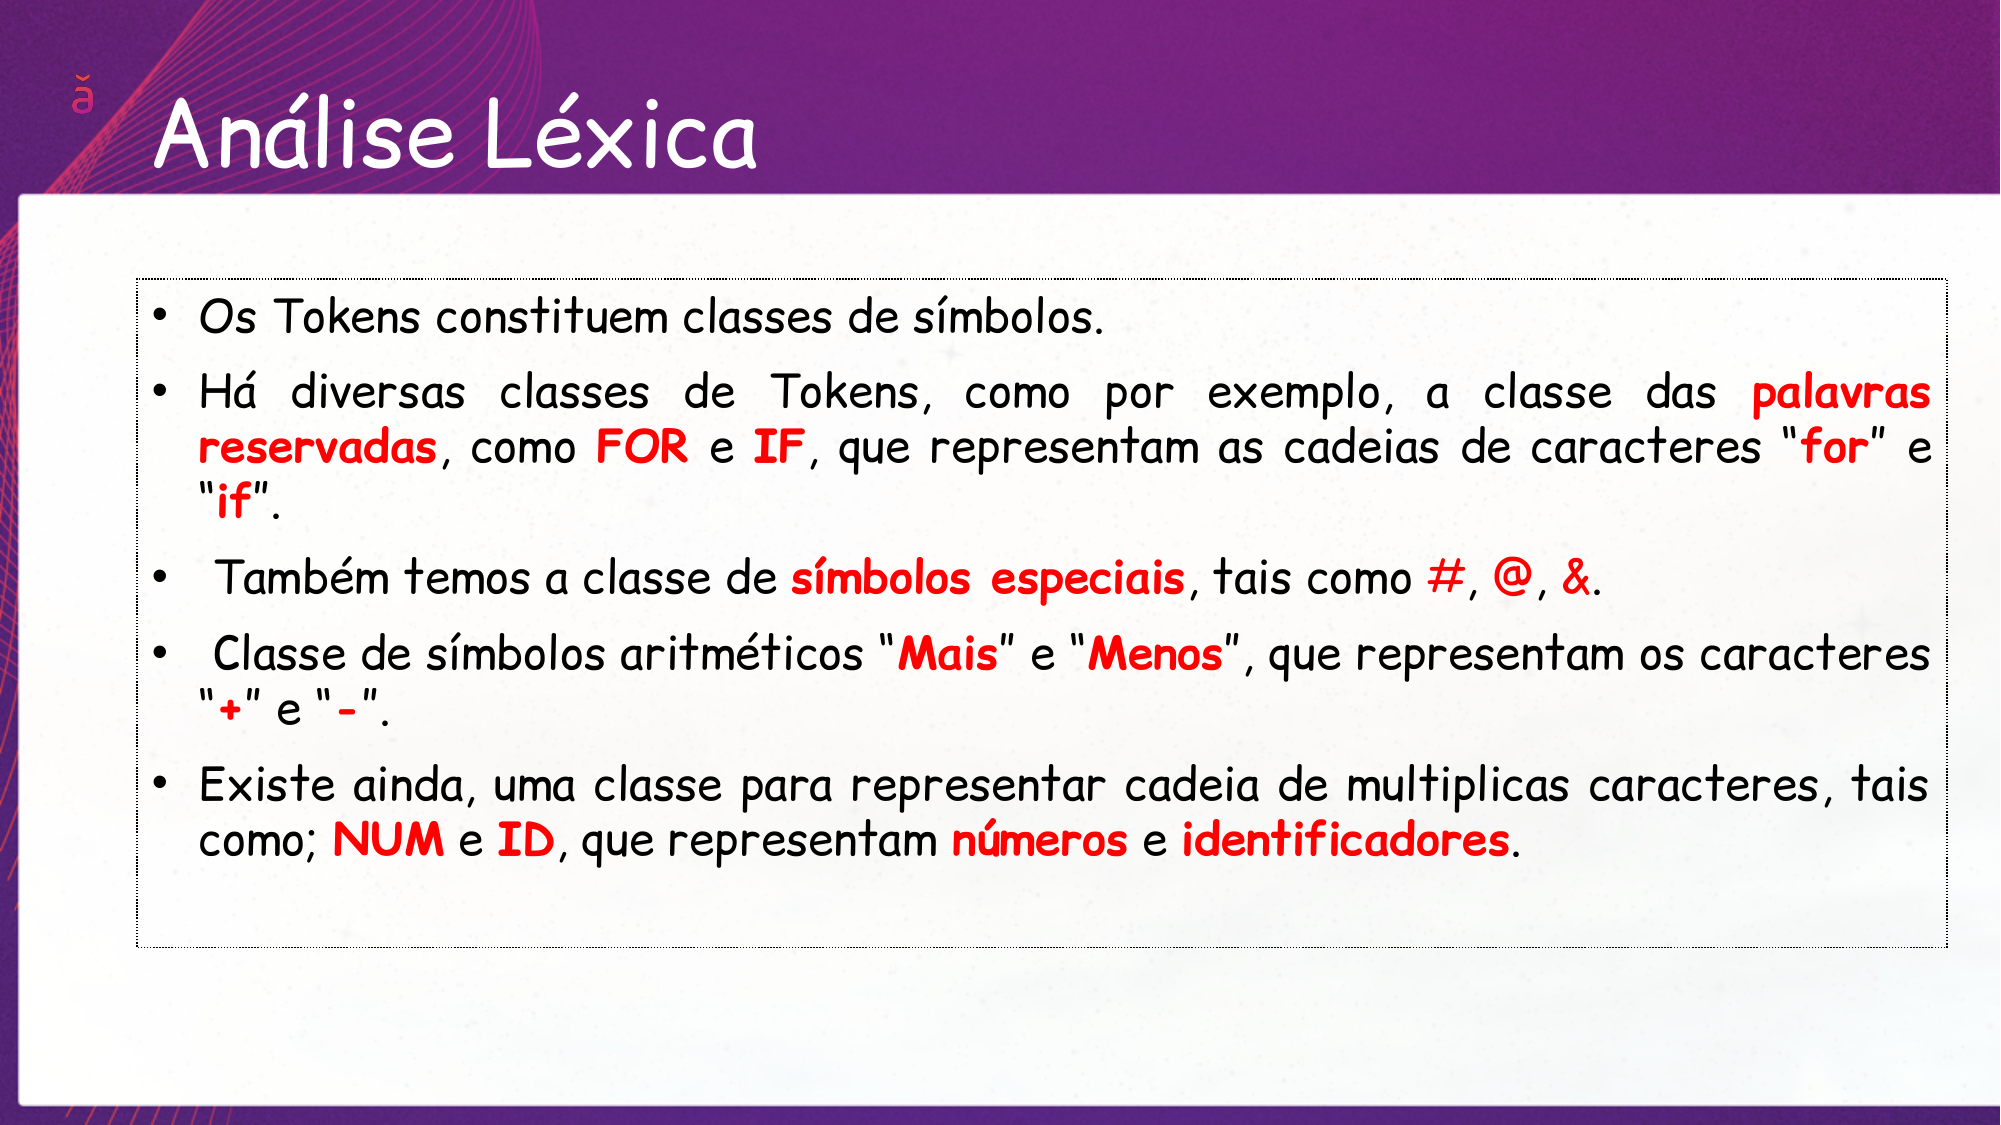

Análise Léxica
Os Tokens constituem classes de símbolos.
Há diversas classes de Tokens, como por exemplo, a classe das palavras reservadas, como FOR e IF, que representam as cadeias de caracteres “for” e “if”.
 Também temos a classe de símbolos especiais, tais como #, @, &.
 Classe de símbolos aritméticos “Mais” e “Menos”, que representam os caracteres “+” e “-”.
Existe ainda, uma classe para representar cadeia de multiplicas caracteres, tais como; NUM e ID, que representam números e identificadores.